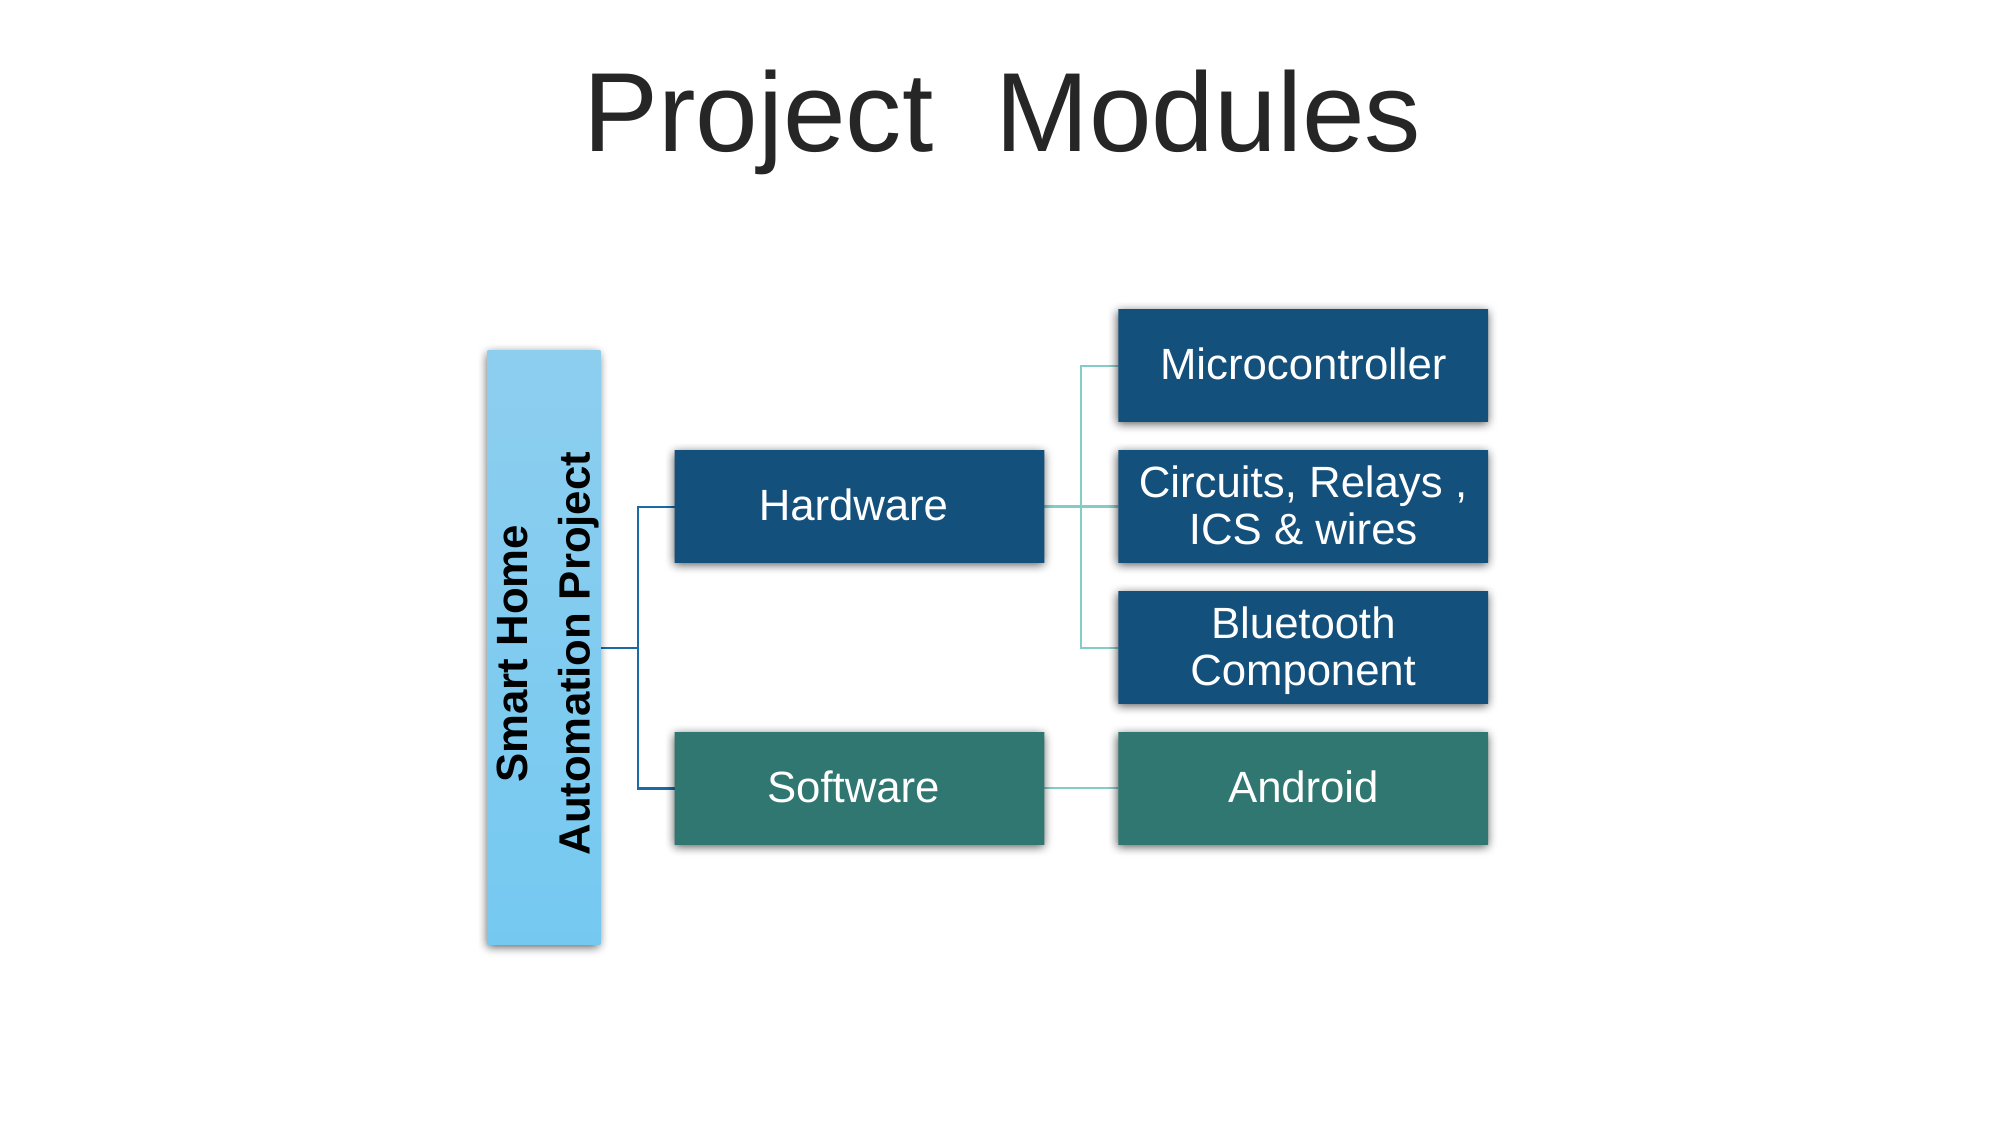

Project  Modules

Smart Home
Automation Project
Hardware
Microcontroller
Circuits, Relays , ICS & wires
Bluetooth Component
Software
Android